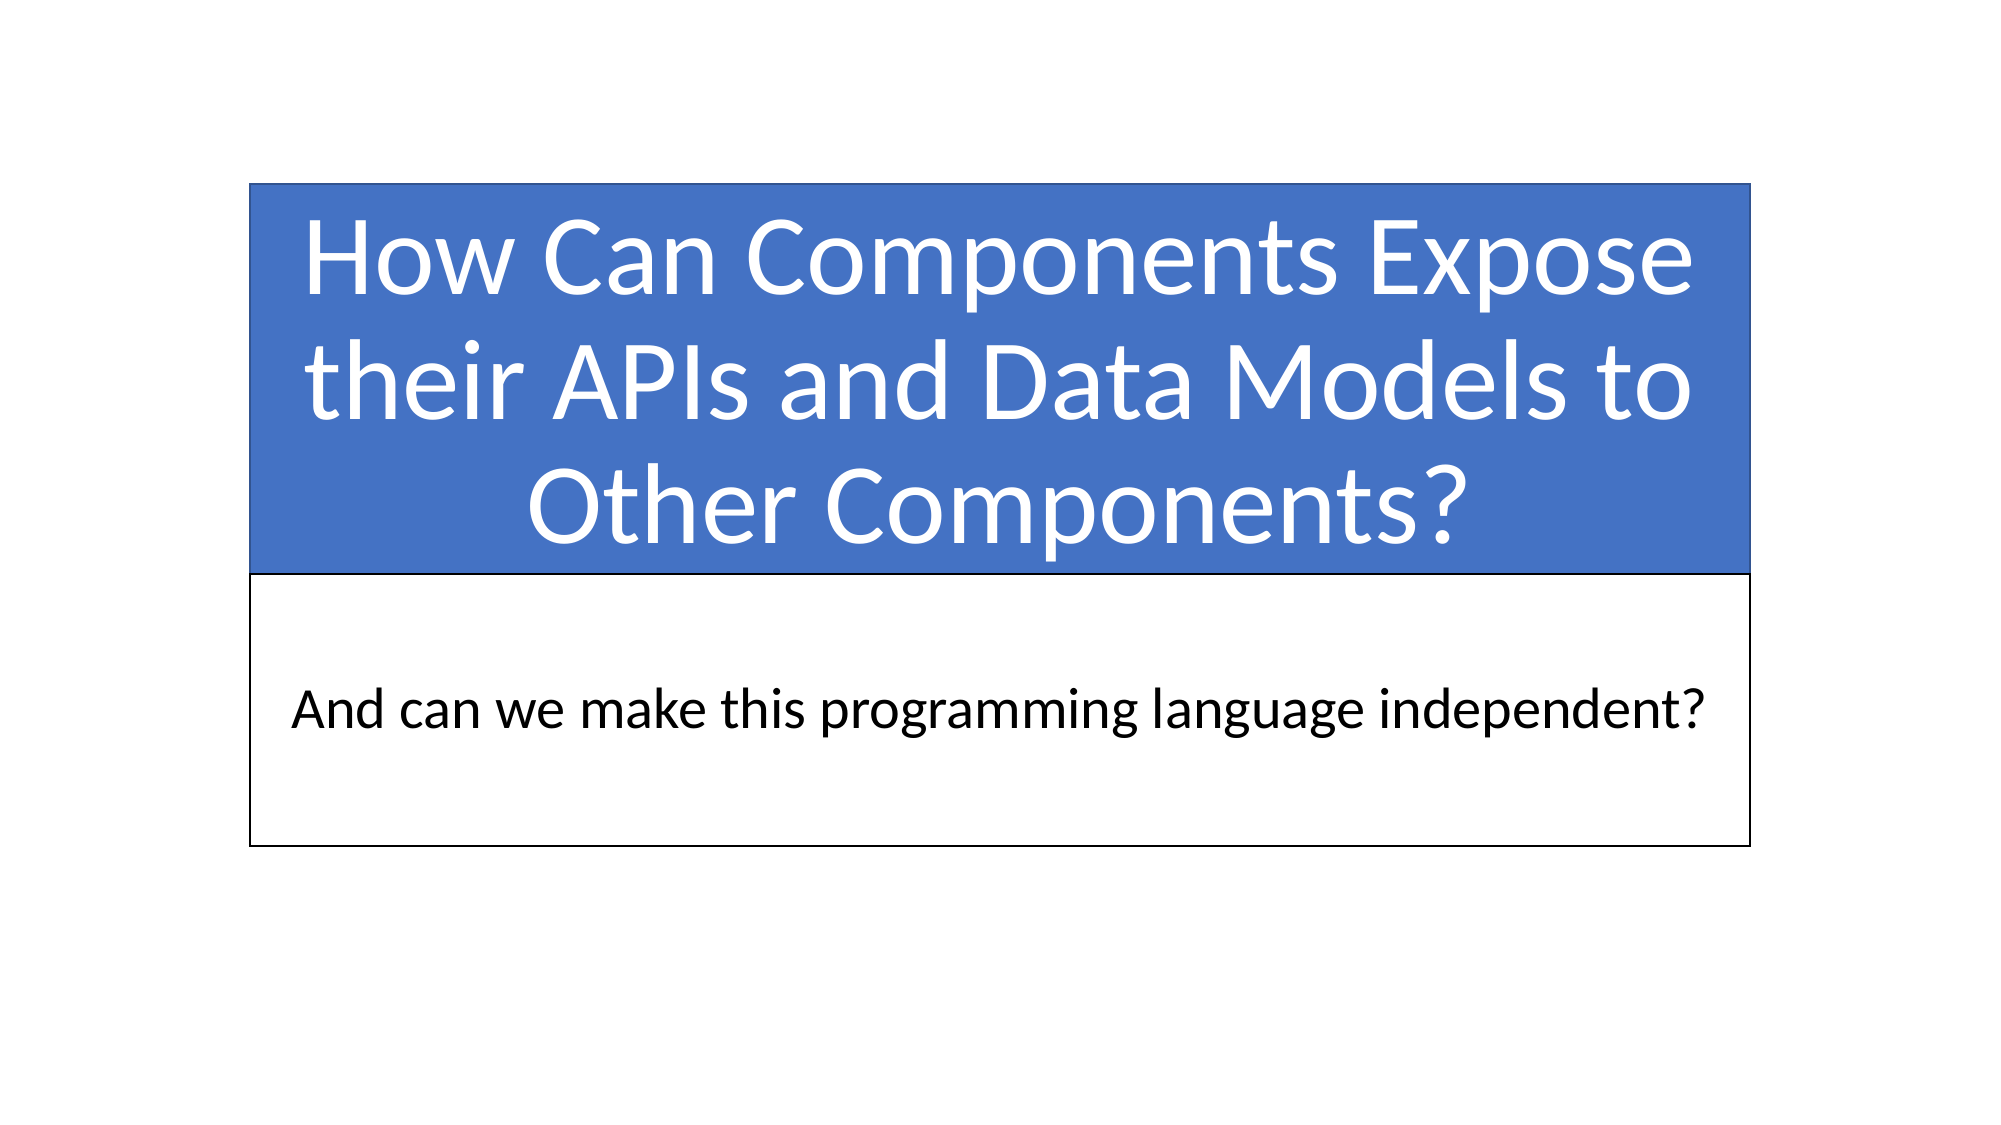

# How Can Components Expose their APIs and Data Models to Other Components?
And can we make this programming language independent?